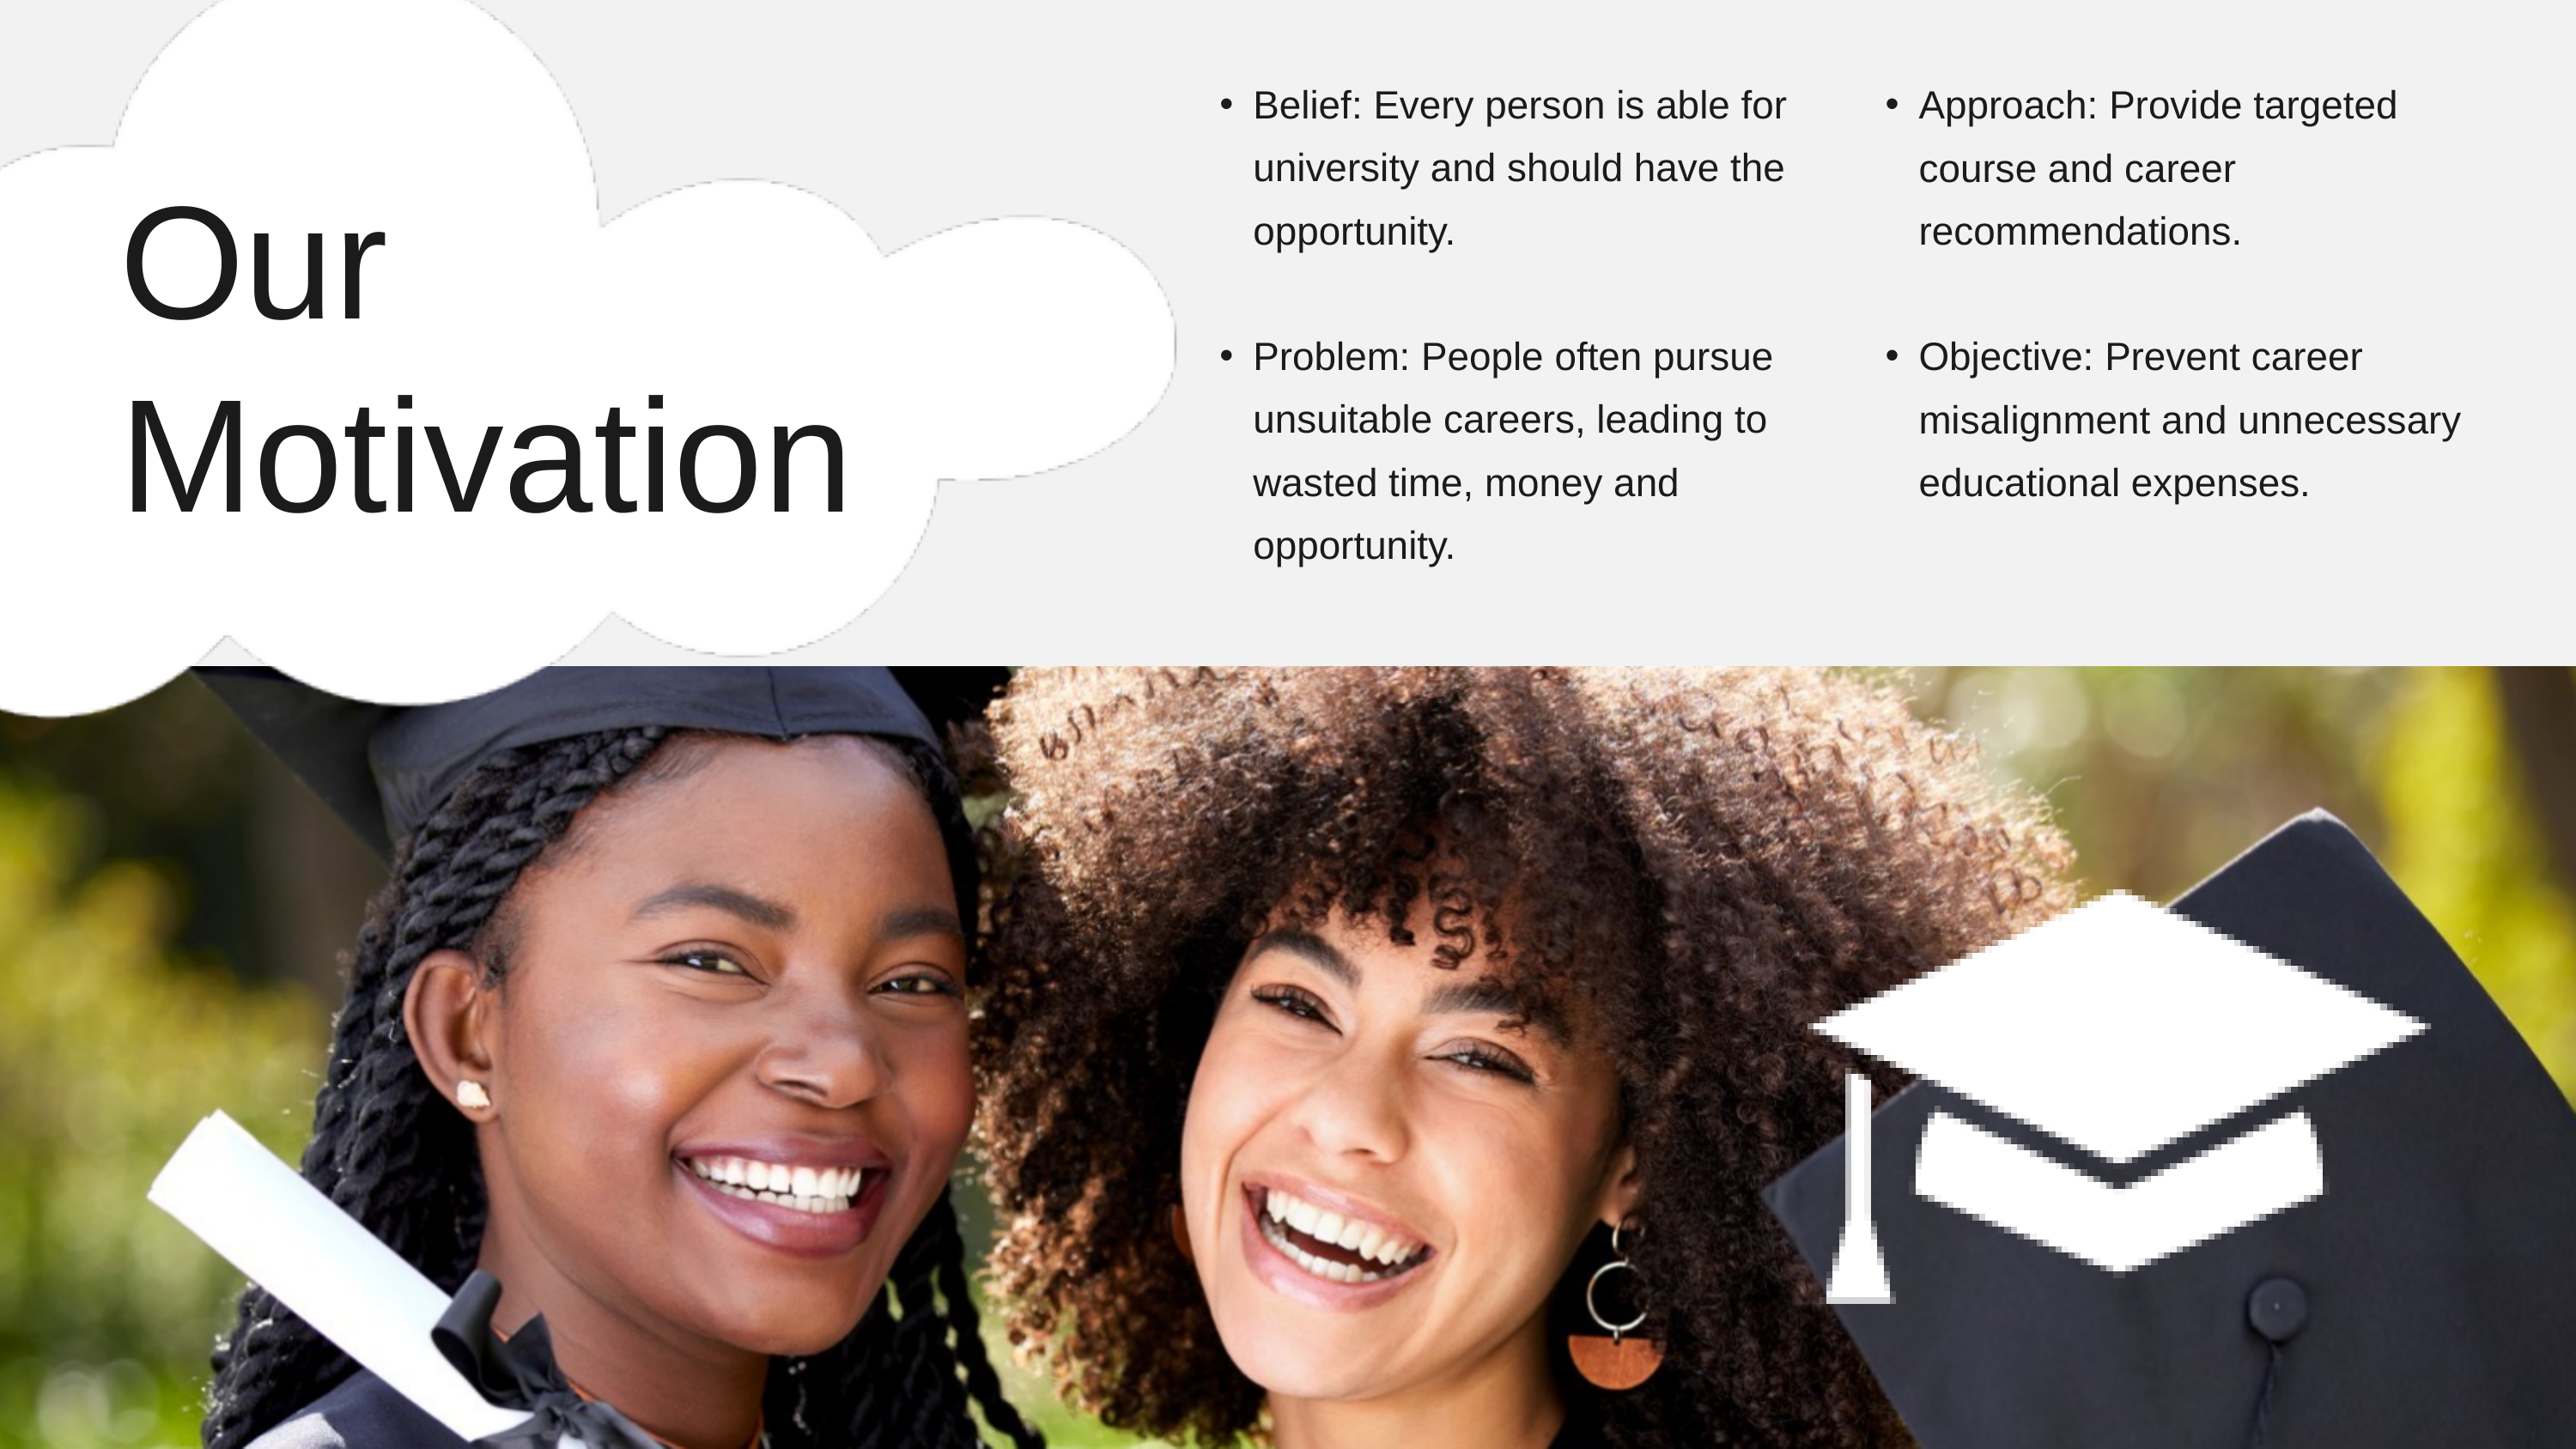

Belief: Every person is able for university and should have the opportunity.

Problem: People often pursue unsuitable careers, leading to wasted time, money and opportunity.
Approach: Provide targeted course and career recommendations.

Objective: Prevent career misalignment and unnecessary educational expenses.
Our Motivation